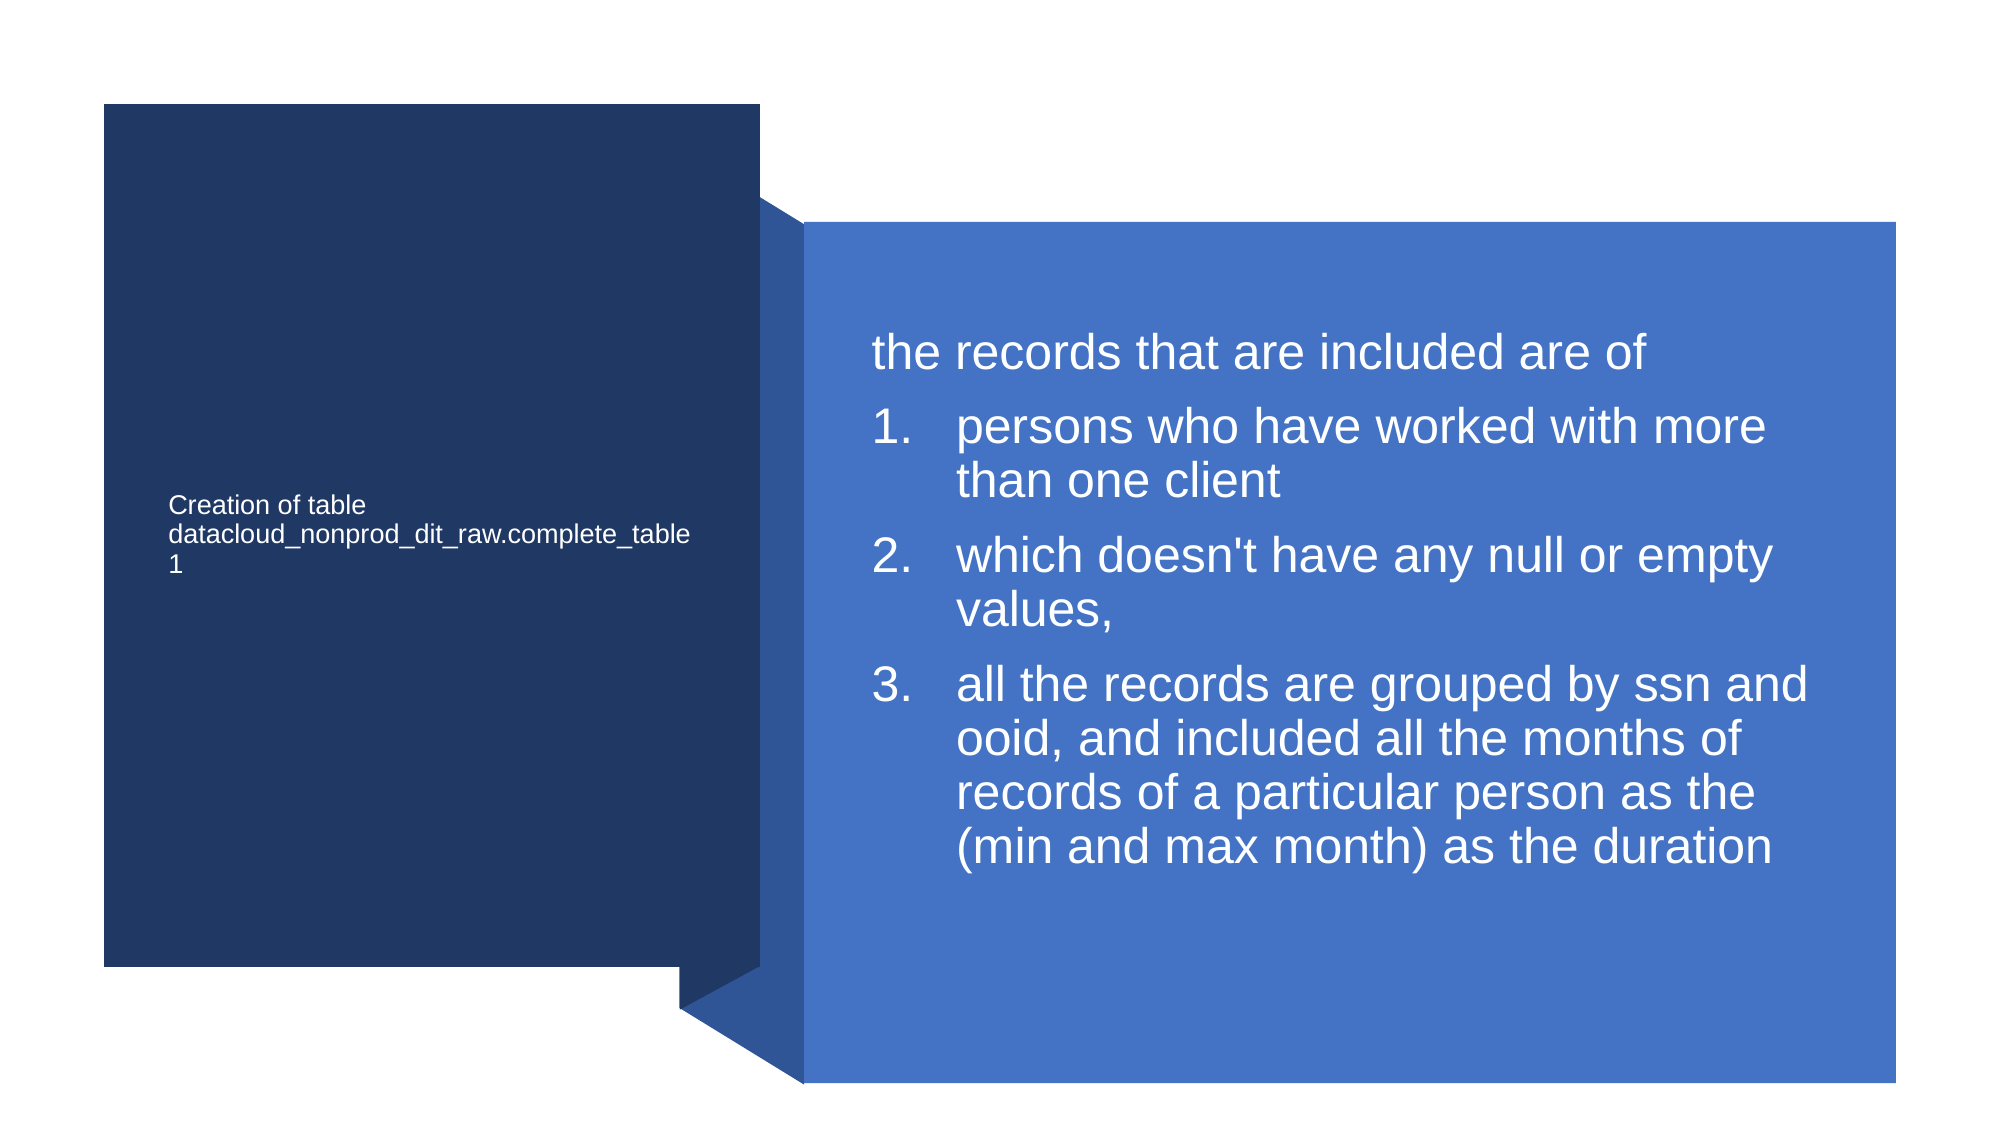

# Creation of table datacloud_nonprod_dit_raw.complete_table1

the records that are included are of
persons who have worked with more than one client
which doesn't have any null or empty values,
all the records are grouped by ssn and ooid, and included all the months of records of a particular person as the (min and max month) as the duration